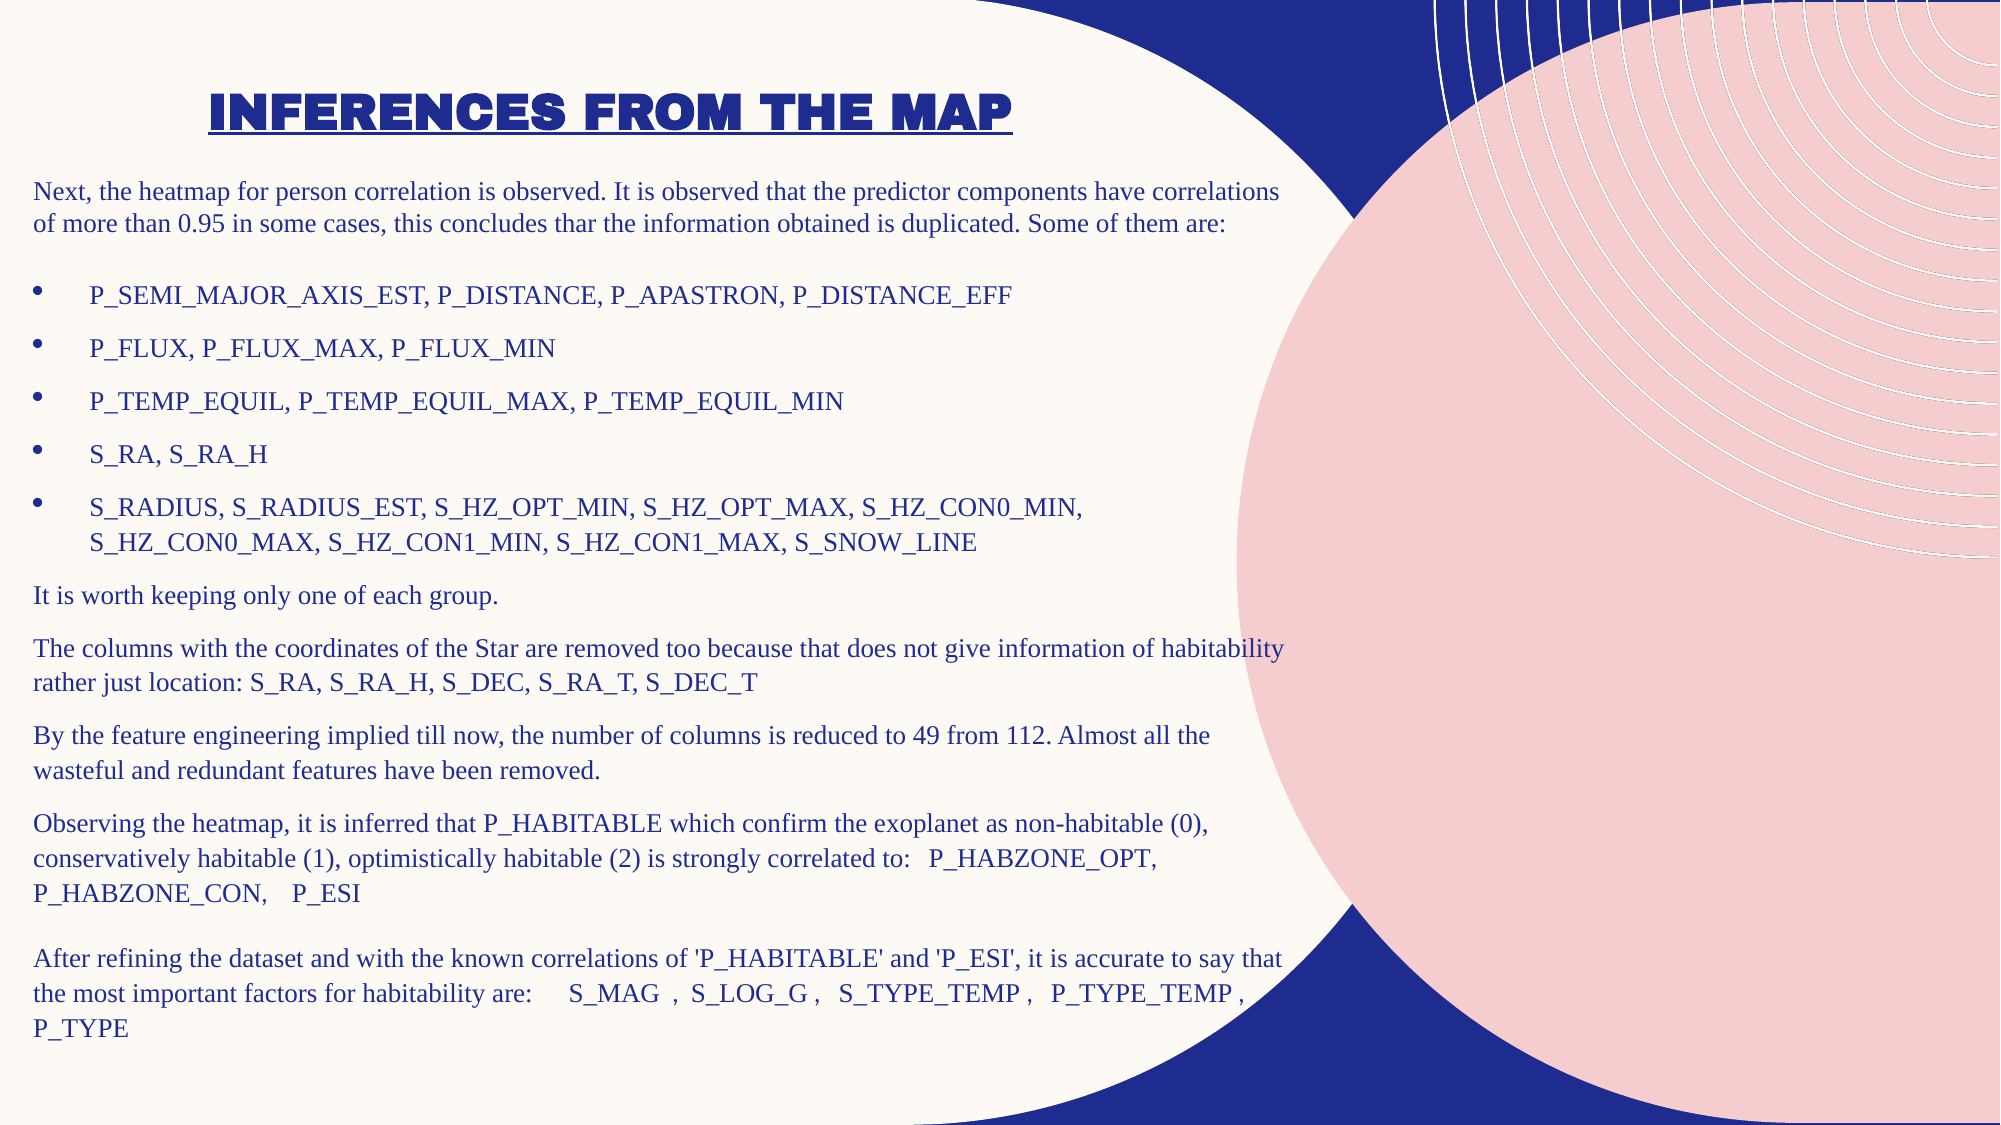

# Inferences from the map
Next, the heatmap for person correlation is observed. It is observed that the predictor components have correlations of more than 0.95 in some cases, this concludes thar the information obtained is duplicated. Some of them are:
P_SEMI_MAJOR_AXIS_EST, P_DISTANCE, P_APASTRON, P_DISTANCE_EFF
P_FLUX, P_FLUX_MAX, P_FLUX_MIN
P_TEMP_EQUIL, P_TEMP_EQUIL_MAX, P_TEMP_EQUIL_MIN
S_RA, S_RA_H
S_RADIUS, S_RADIUS_EST, S_HZ_OPT_MIN, S_HZ_OPT_MAX, S_HZ_CON0_MIN, S_HZ_CON0_MAX, S_HZ_CON1_MIN, S_HZ_CON1_MAX, S_SNOW_LINE
It is worth keeping only one of each group.
The columns with the coordinates of the Star are removed too because that does not give information of habitability rather just location: S_RA, S_RA_H, S_DEC, S_RA_T, S_DEC_T
By the feature engineering implied till now, the number of columns is reduced to 49 from 112. Almost all the wasteful and redundant features have been removed.
Observing the heatmap, it is inferred that P_HABITABLE which confirm the exoplanet as non-habitable (0), conservatively habitable (1), optimistically habitable (2) is strongly correlated to:   P_HABZONE_OPT,    P_HABZONE_CON,    P_ESI
After refining the dataset and with the known correlations of 'P_HABITABLE' and 'P_ESI', it is accurate to say that the most important factors for habitability are:      S_MAG  ,  S_LOG_G ,   S_TYPE_TEMP ,   P_TYPE_TEMP ,   P_TYPE